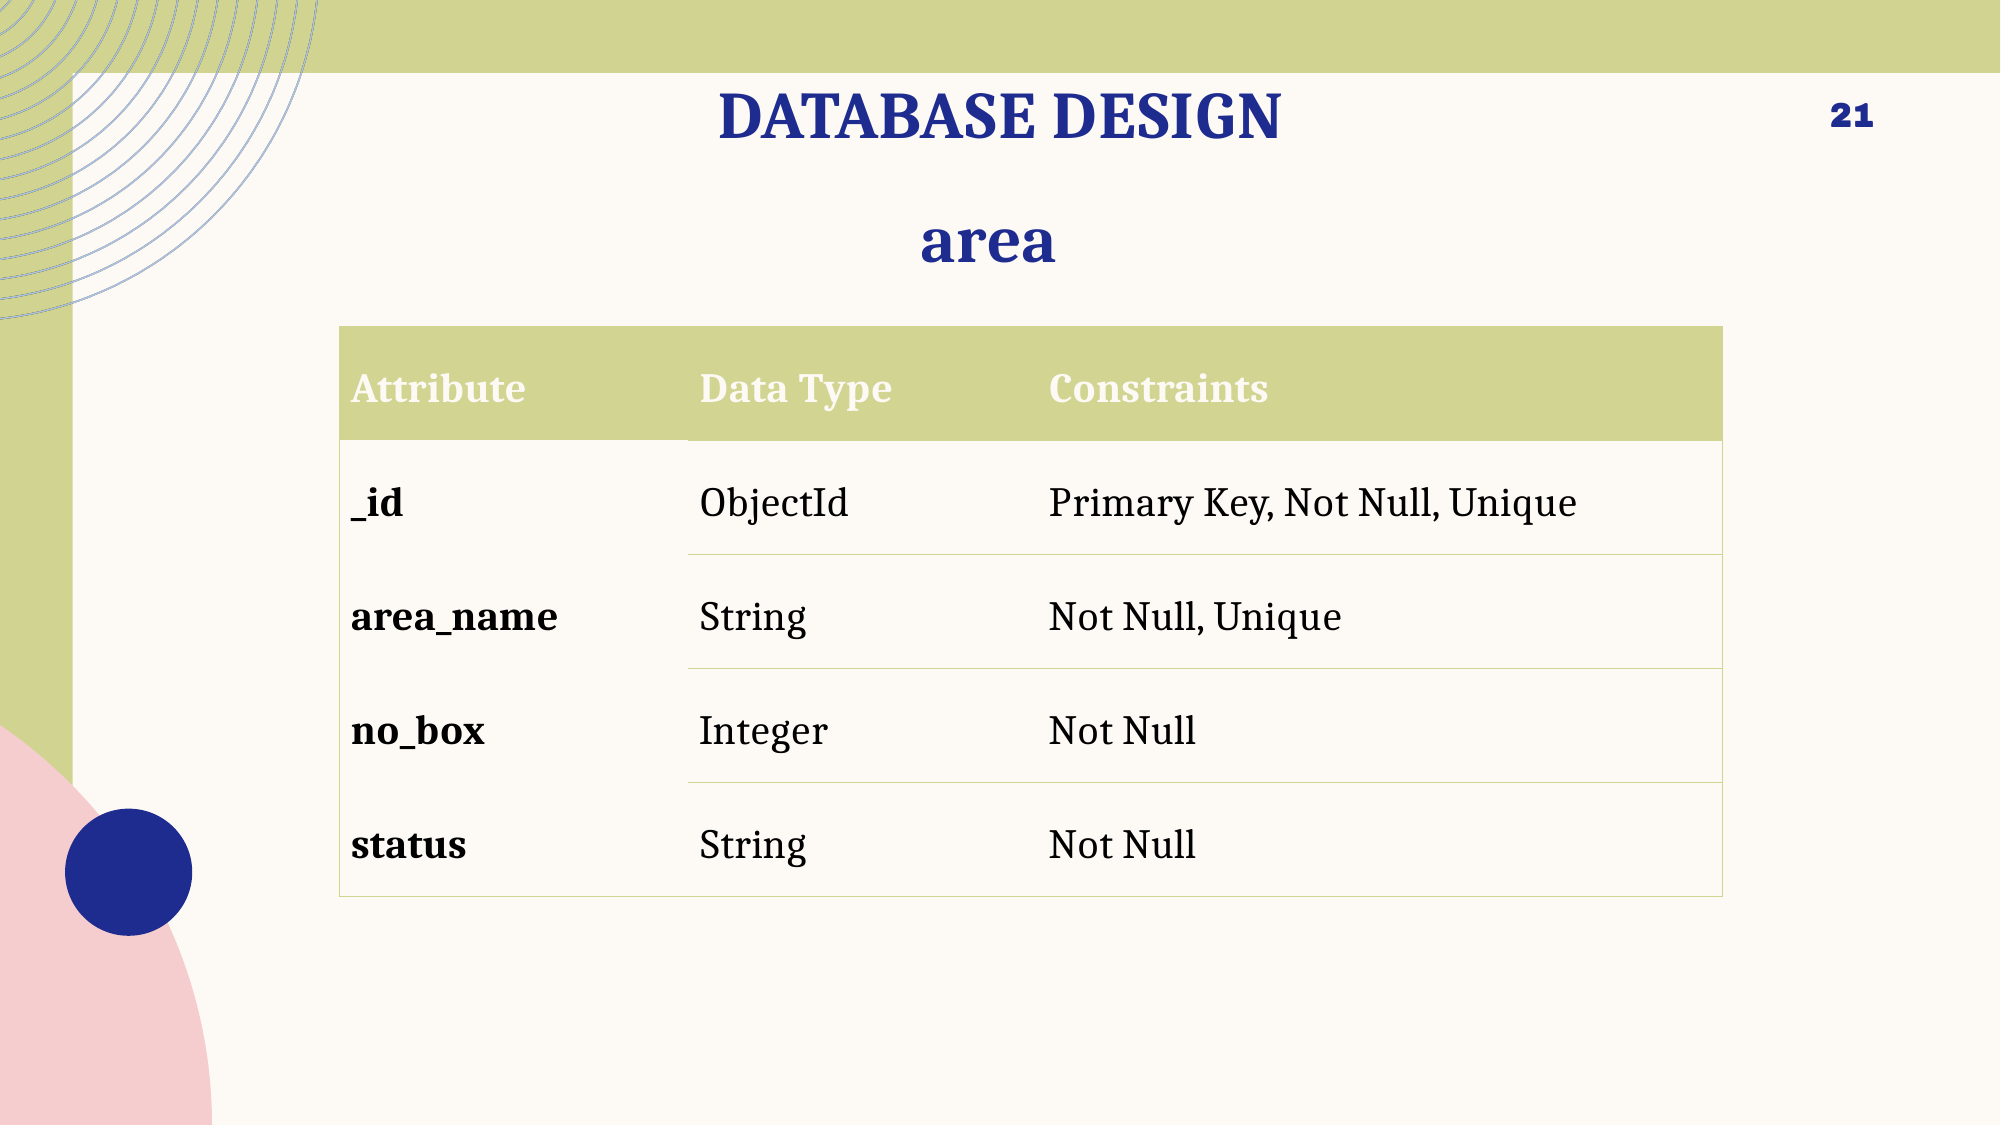

# Database Design
21
21
area
| Attribute | Data Type | Constraints |
| --- | --- | --- |
| \_id | ObjectId | Primary Key, Not Null, Unique |
| area\_name | String | Not Null, Unique |
| no\_box | Integer | Not Null |
| status | String | Not Null |